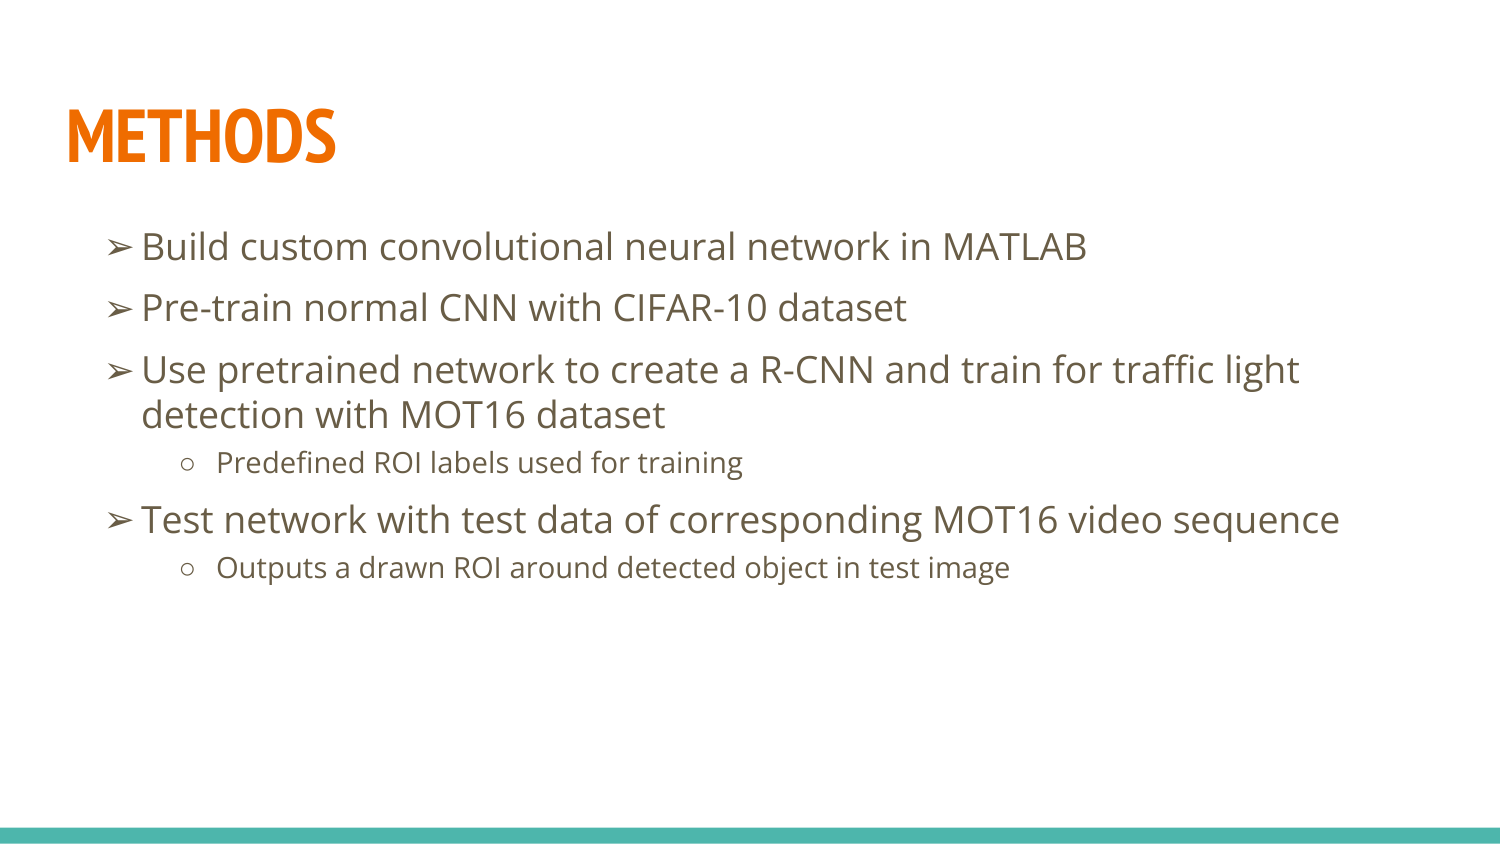

# METHODS
Build custom convolutional neural network in MATLAB
Pre-train normal CNN with CIFAR-10 dataset
Use pretrained network to create a R-CNN and train for traffic light detection with MOT16 dataset
Predefined ROI labels used for training
Test network with test data of corresponding MOT16 video sequence
Outputs a drawn ROI around detected object in test image